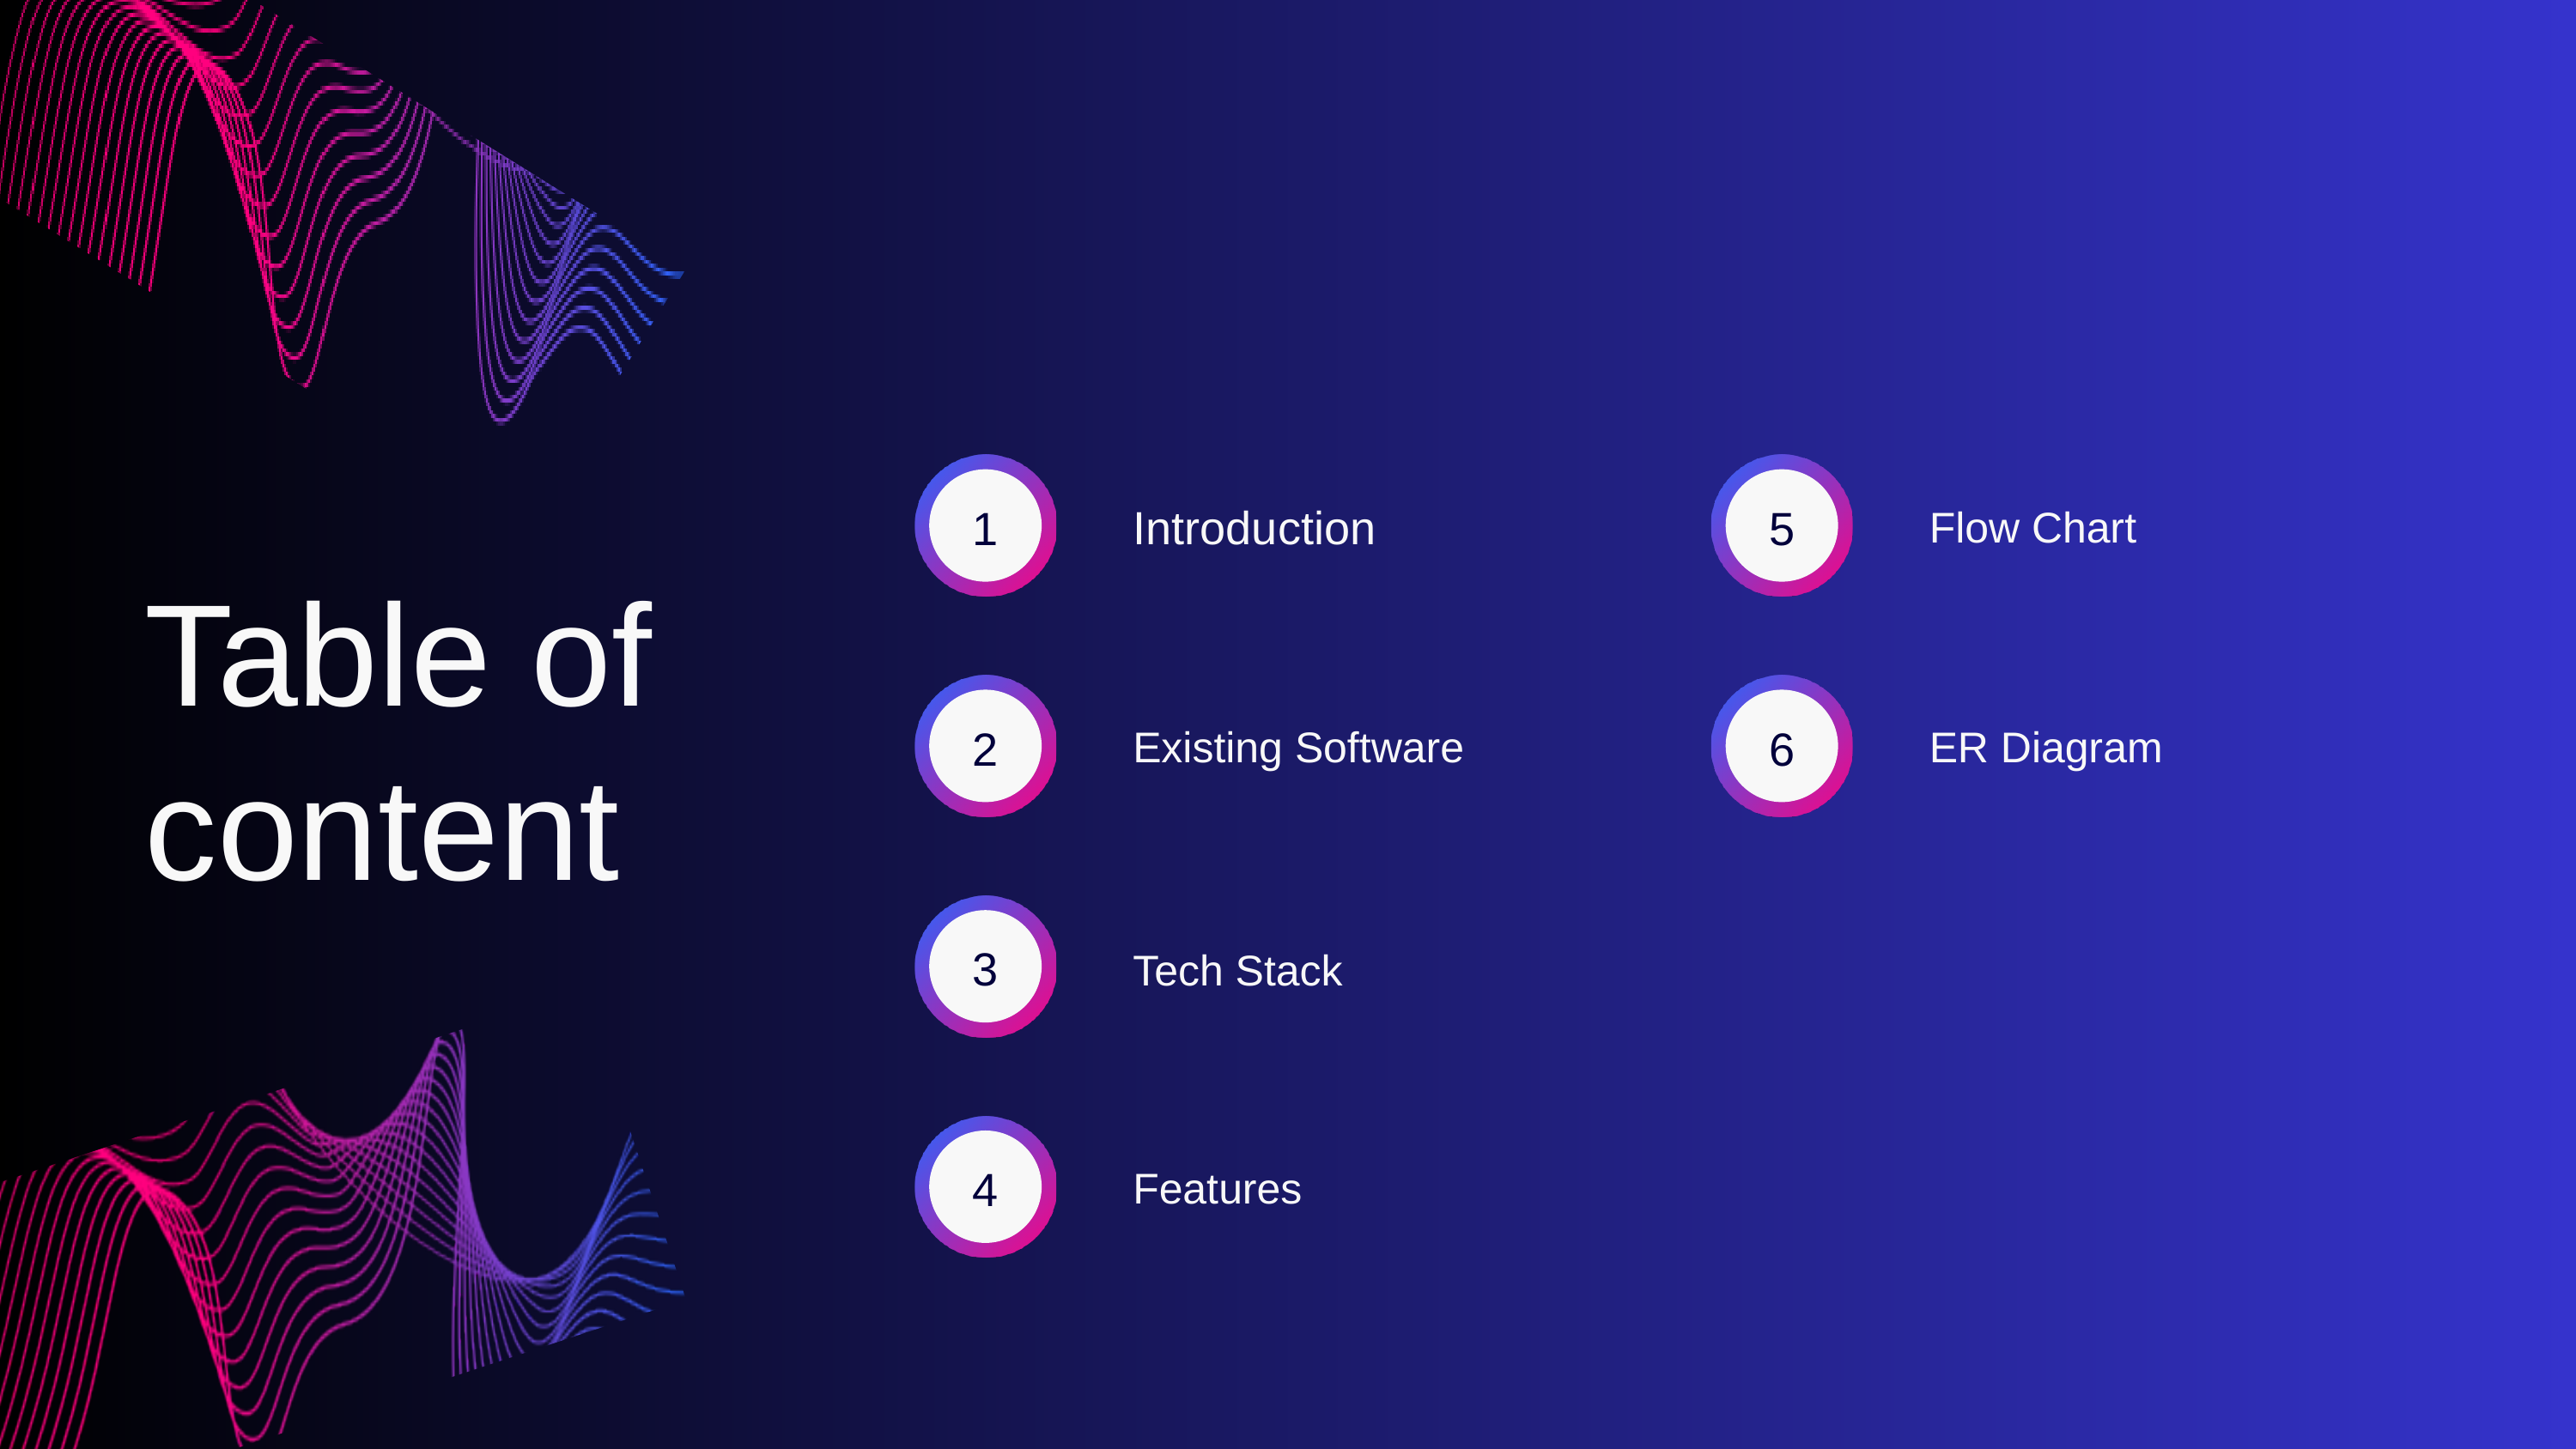

1

5
Introduction
Flow Chart
Table of content

2

6
Existing Software
ER Diagram

3
Tech Stack

4
Features